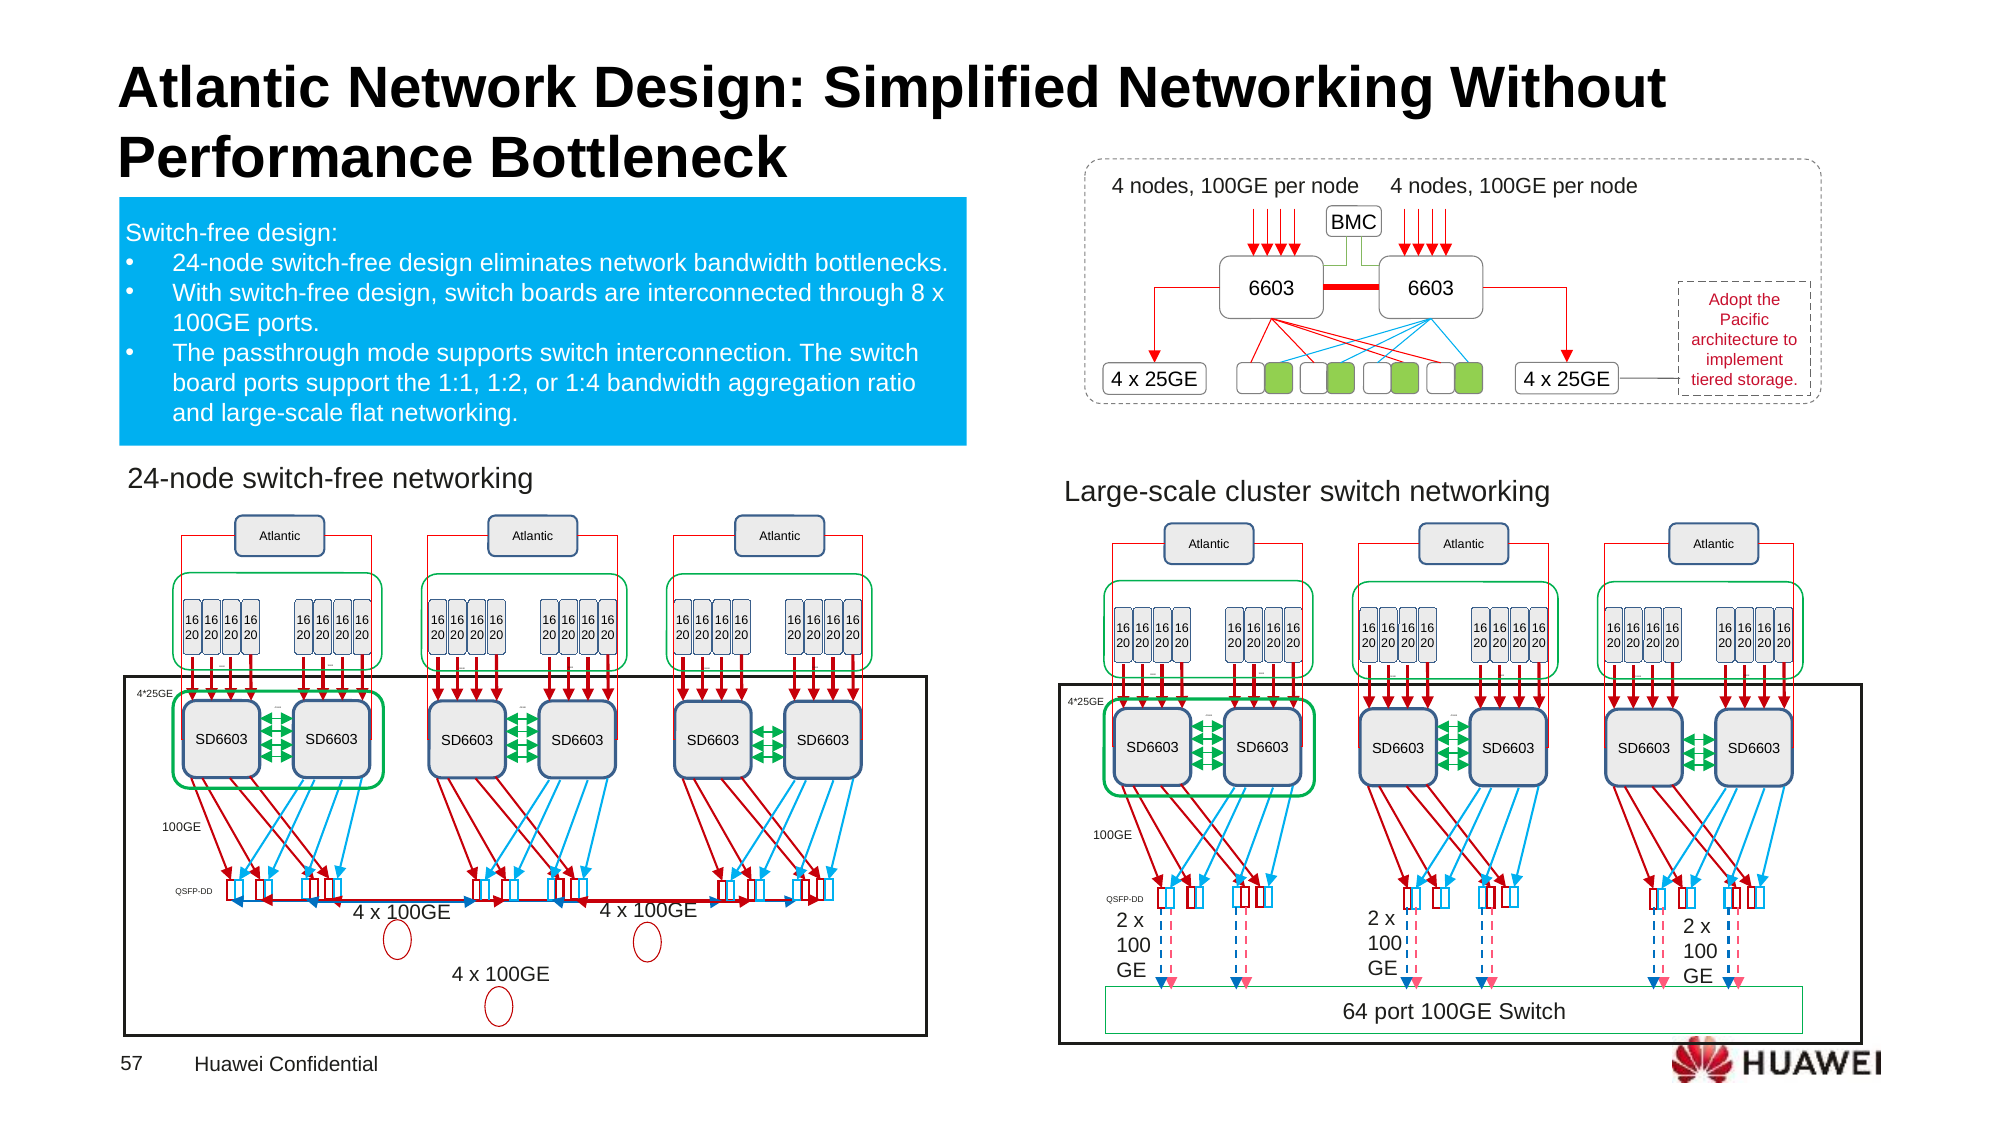

Atlantic Network Design: Simplified Networking Without Performance Bottleneck

4 nodes, 100GE per node
4 nodes, 100GE per node
Switch-free design:
24-node switch-free design eliminates network bandwidth bottlenecks.
With switch-free design, switch boards are interconnected through 8 x 100GE ports.
The passthrough mode supports switch interconnection. The switch board ports support the 1:1, 1:2, or 1:4 bandwidth aggregation ratio and large-scale flat networking.
BMC
6603
6603
Adopt the Pacific architecture to implement tiered storage.
4 x 25GE
4 x 25GE

24-node switch-free networking
Large-scale cluster switch networking
Atlantic
Atlantic
Atlantic
Atlantic
Atlantic
Atlantic

1620
1620
1620
1620
1620
1620
1620
1620
1620
1620
1620
1620
1620
1620
1620
1620
1620
1620
1620
1620
1620
1620
1620
1620
1620
1620
1620
1620
1620
1620
1620
1620
1620
1620
1620
1620
1620
1620
1620
1620
1620
1620
1620
1620
1620
1620
1620
1620
100GE
100GE
100GE
100GE
100GE
100GE
100GE
100GE
100GE
100GE
100GE
100GE

4*25GE

4*25GE

4*50GE

4*50GE
SD6603
SD6603
SD6603
SD6603
SD6603
SD6603
4*50GE
4*50GE
SD6603
SD6603
SD6603
SD6603
SD6603
SD6603
100GE
100GE

QSFP-DD

QSFP-DD
4 x 100GE
4 x 100GE

2 x 100GE
2 x 100GE
2 x 100GE
4 x 100GE

64 port 100GE Switch